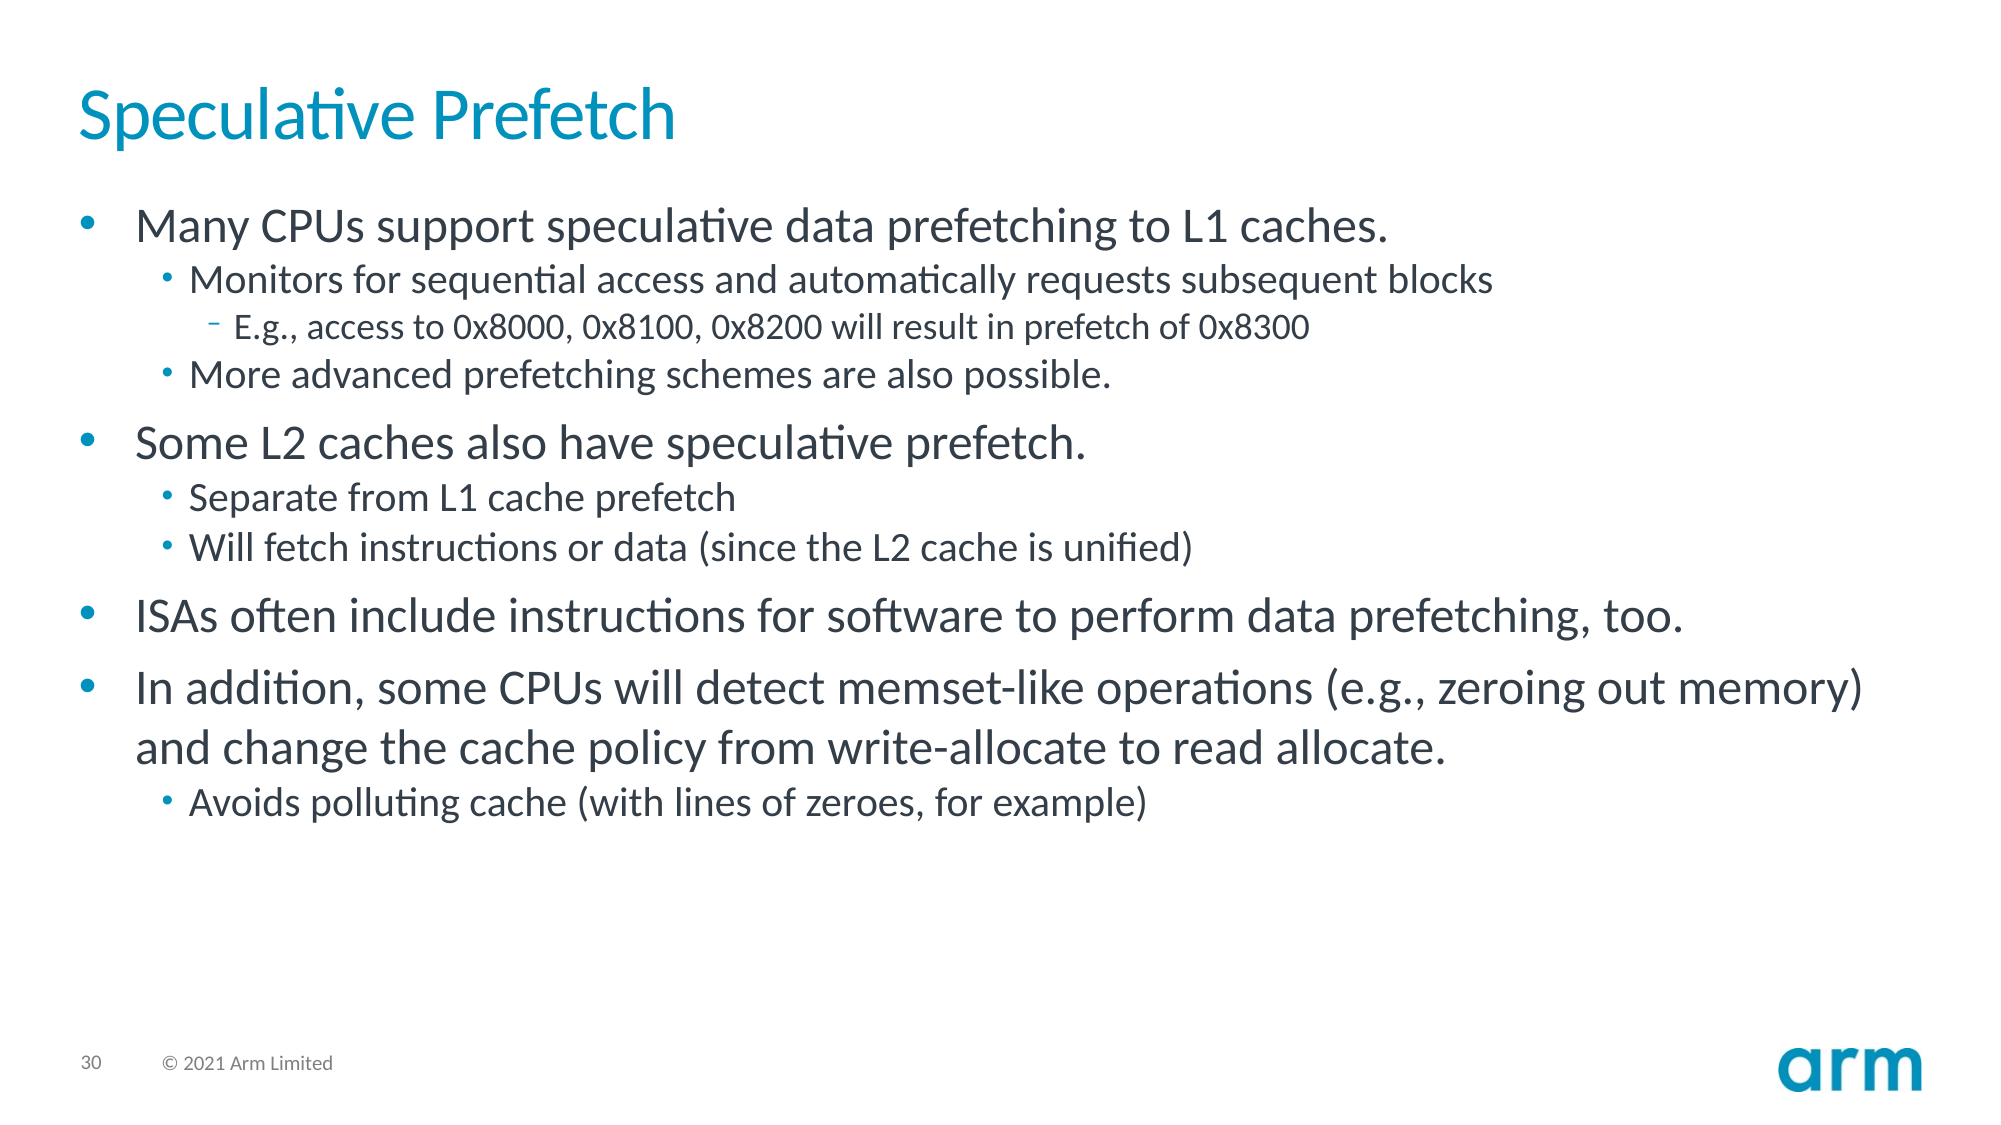

# Speculative Prefetch
Many CPUs support speculative data prefetching to L1 caches.
Monitors for sequential access and automatically requests subsequent blocks
E.g., access to 0x8000, 0x8100, 0x8200 will result in prefetch of 0x8300
More advanced prefetching schemes are also possible.
Some L2 caches also have speculative prefetch.
Separate from L1 cache prefetch
Will fetch instructions or data (since the L2 cache is unified)
ISAs often include instructions for software to perform data prefetching, too.
In addition, some CPUs will detect memset-like operations (e.g., zeroing out memory) and change the cache policy from write-allocate to read allocate.
Avoids polluting cache (with lines of zeroes, for example)